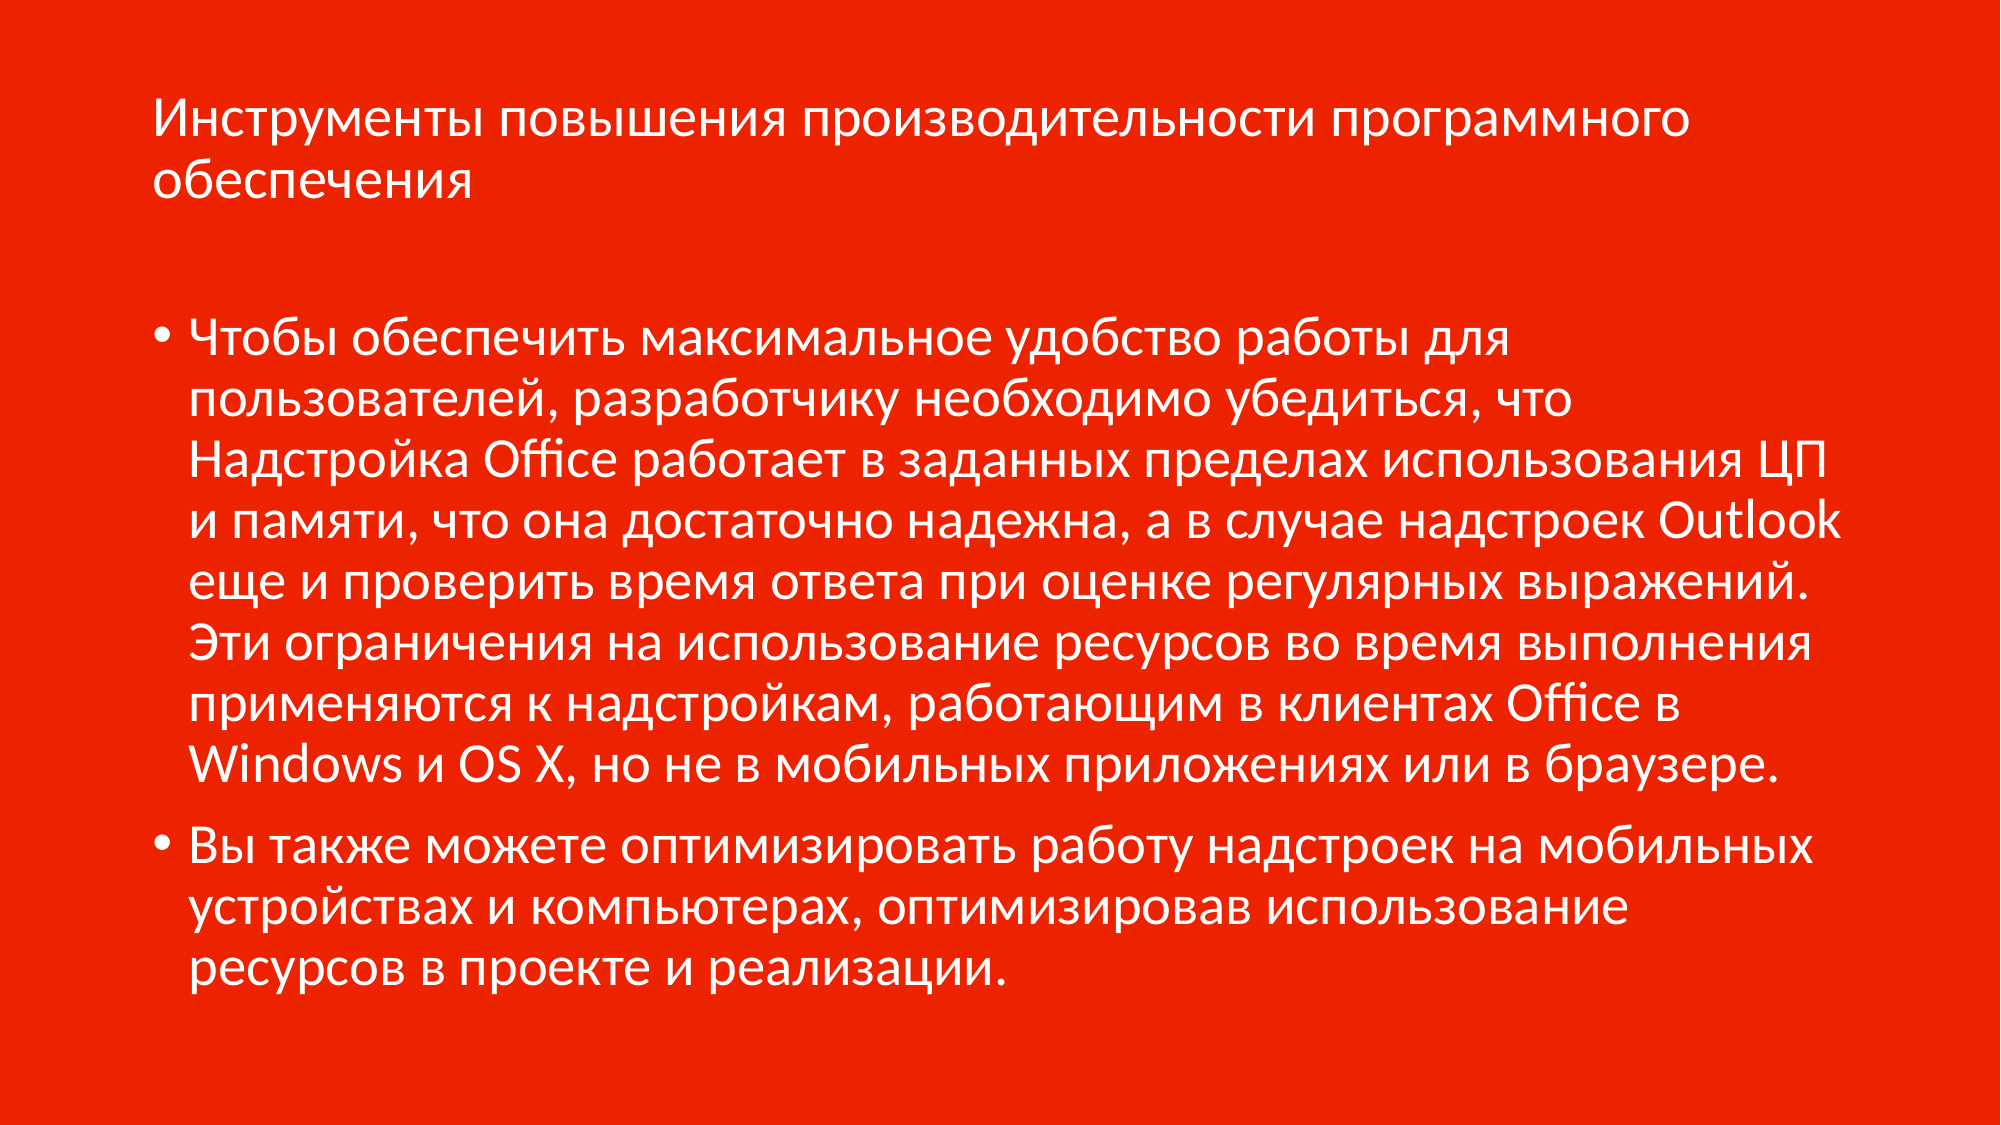

# Инструменты повышения производительности программного обеспечения
Чтобы обеспечить максимальное удобство работы для пользователей, разработчику необходимо убедиться, что Надстройка Office работает в заданных пределах использования ЦП и памяти, что она достаточно надежна, а в случае надстроек Outlook еще и проверить время ответа при оценке регулярных выражений. Эти ограничения на использование ресурсов во время выполнения применяются к надстройкам, работающим в клиентах Office в Windows и OS X, но не в мобильных приложениях или в браузере.
Вы также можете оптимизировать работу надстроек на мобильных устройствах и компьютерах, оптимизировав использование ресурсов в проекте и реализации.